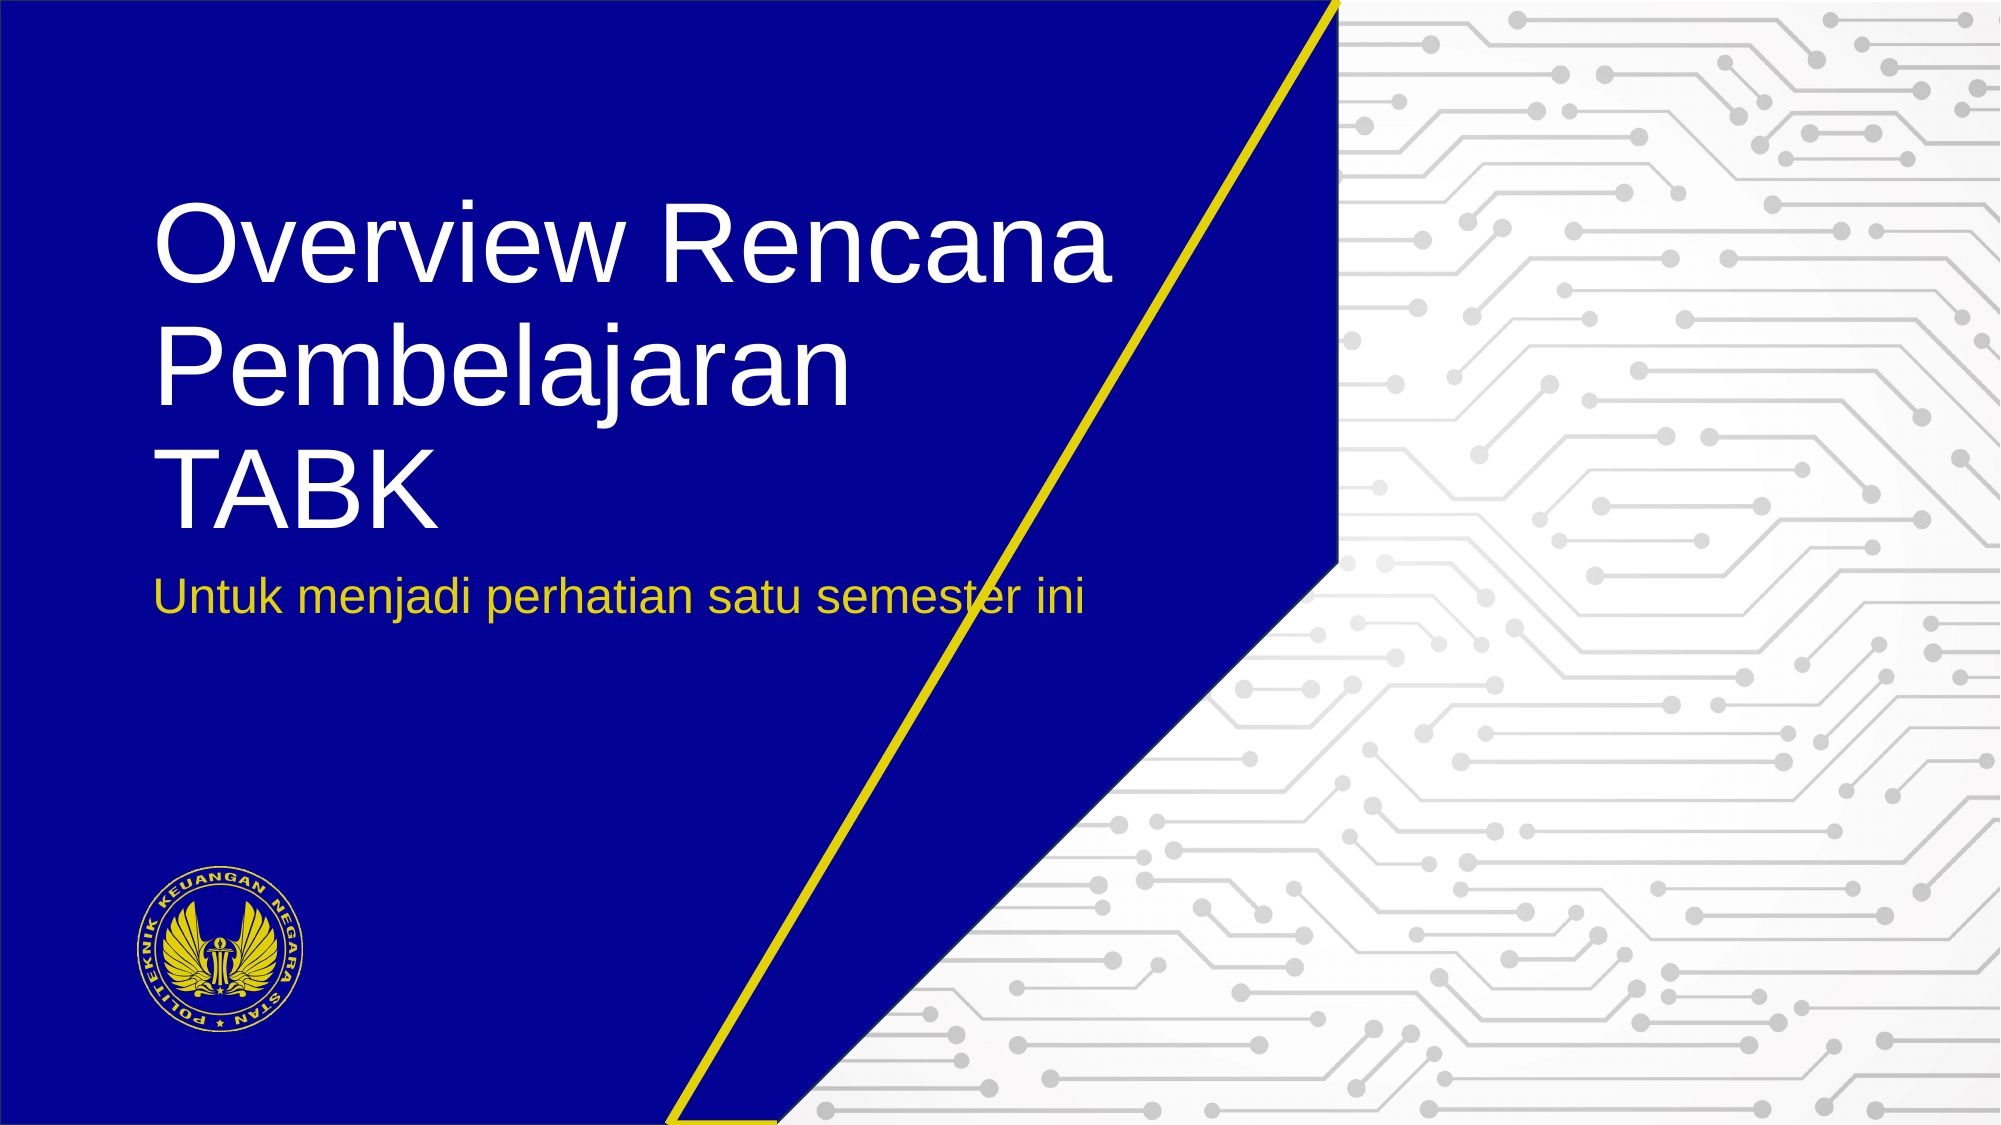

# Overview Rencana Pembelajaran TABK
Untuk menjadi perhatian satu semester ini